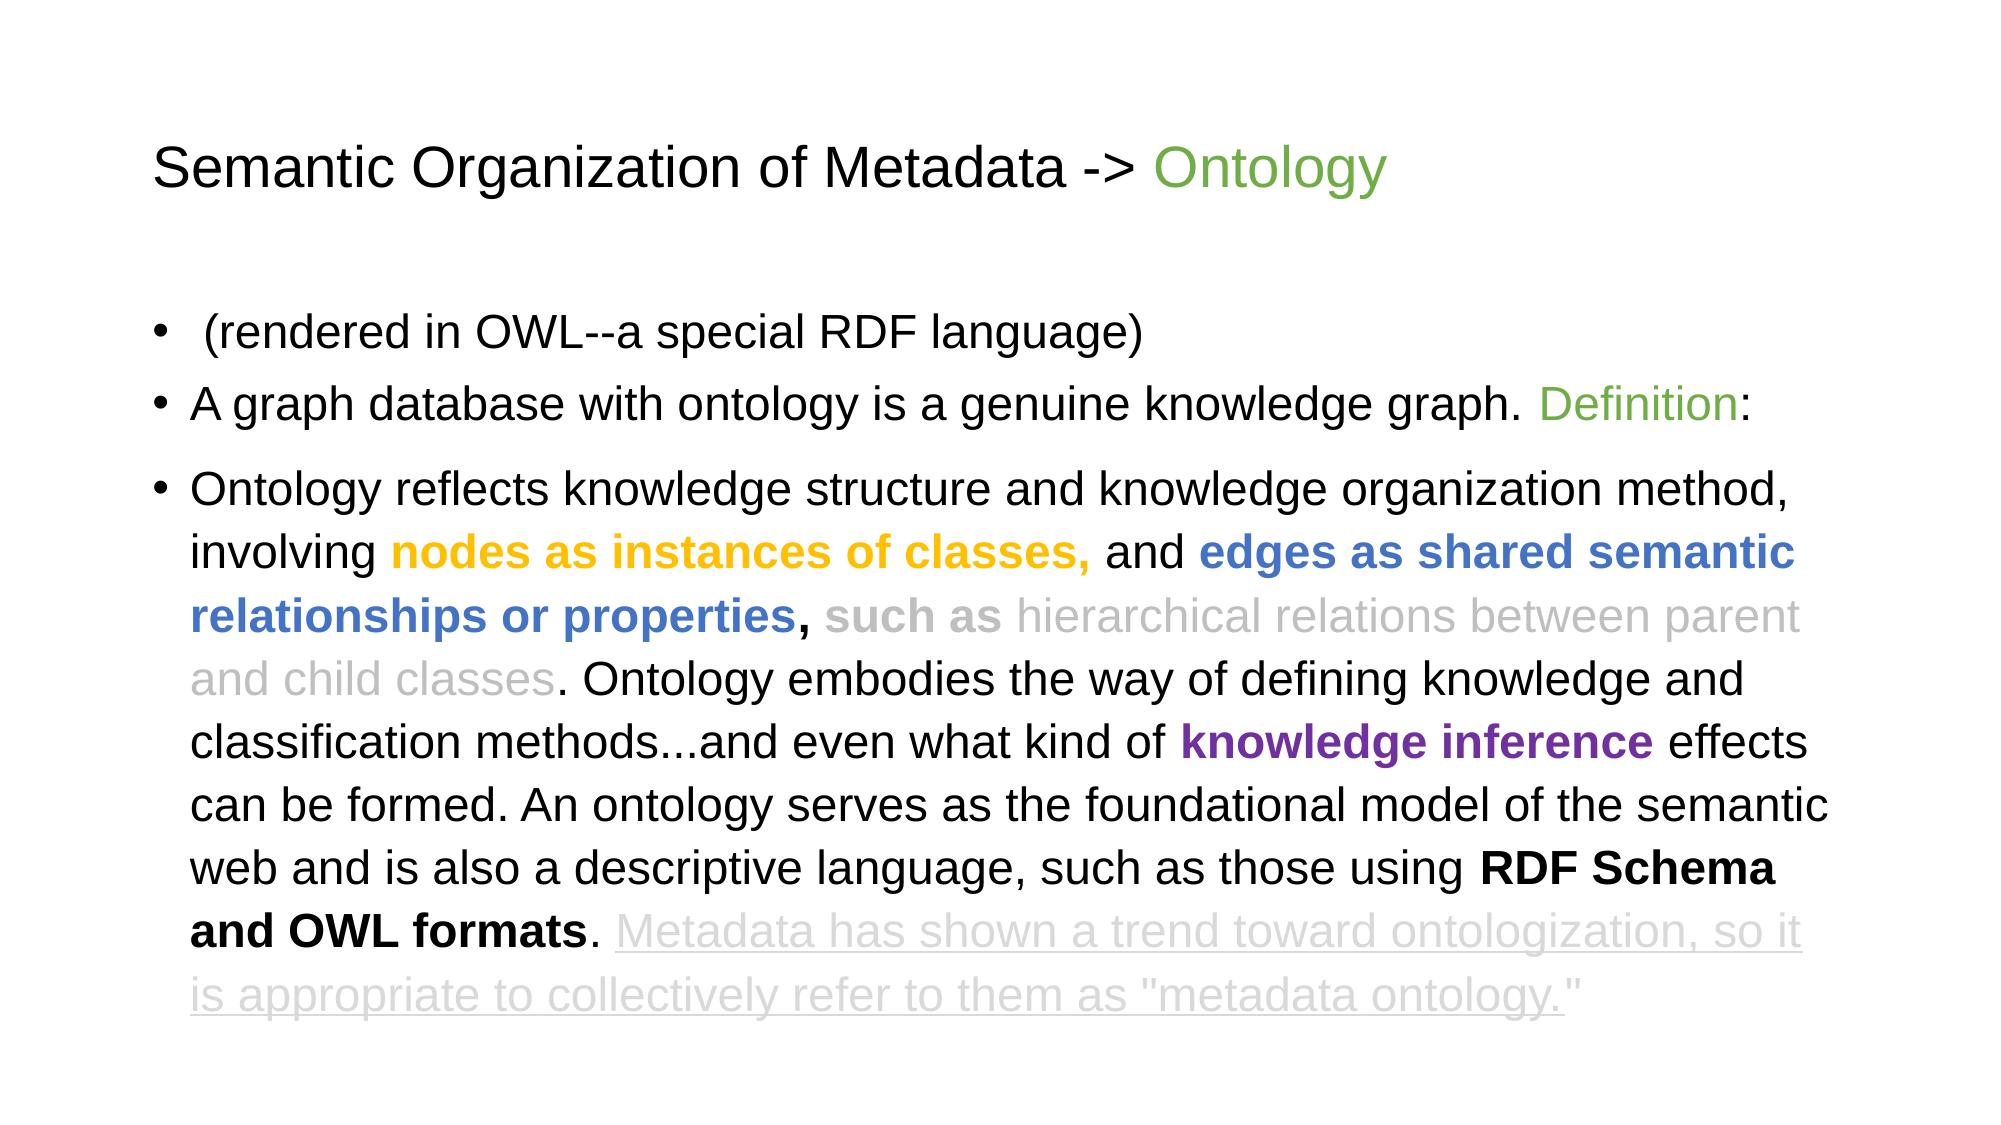

# Semantic Organization of Metadata -> Ontology
 (rendered in OWL--a special RDF language)
A graph database with ontology is a genuine knowledge graph. Definition:
Ontology reflects knowledge structure and knowledge organization method, involving nodes as instances of classes, and edges as shared semantic relationships or properties, such as hierarchical relations between parent and child classes. Ontology embodies the way of defining knowledge and classification methods...and even what kind of knowledge inference effects can be formed. An ontology serves as the foundational model of the semantic web and is also a descriptive language, such as those using RDF Schema and OWL formats. Metadata has shown a trend toward ontologization, so it is appropriate to collectively refer to them as "metadata ontology."
8